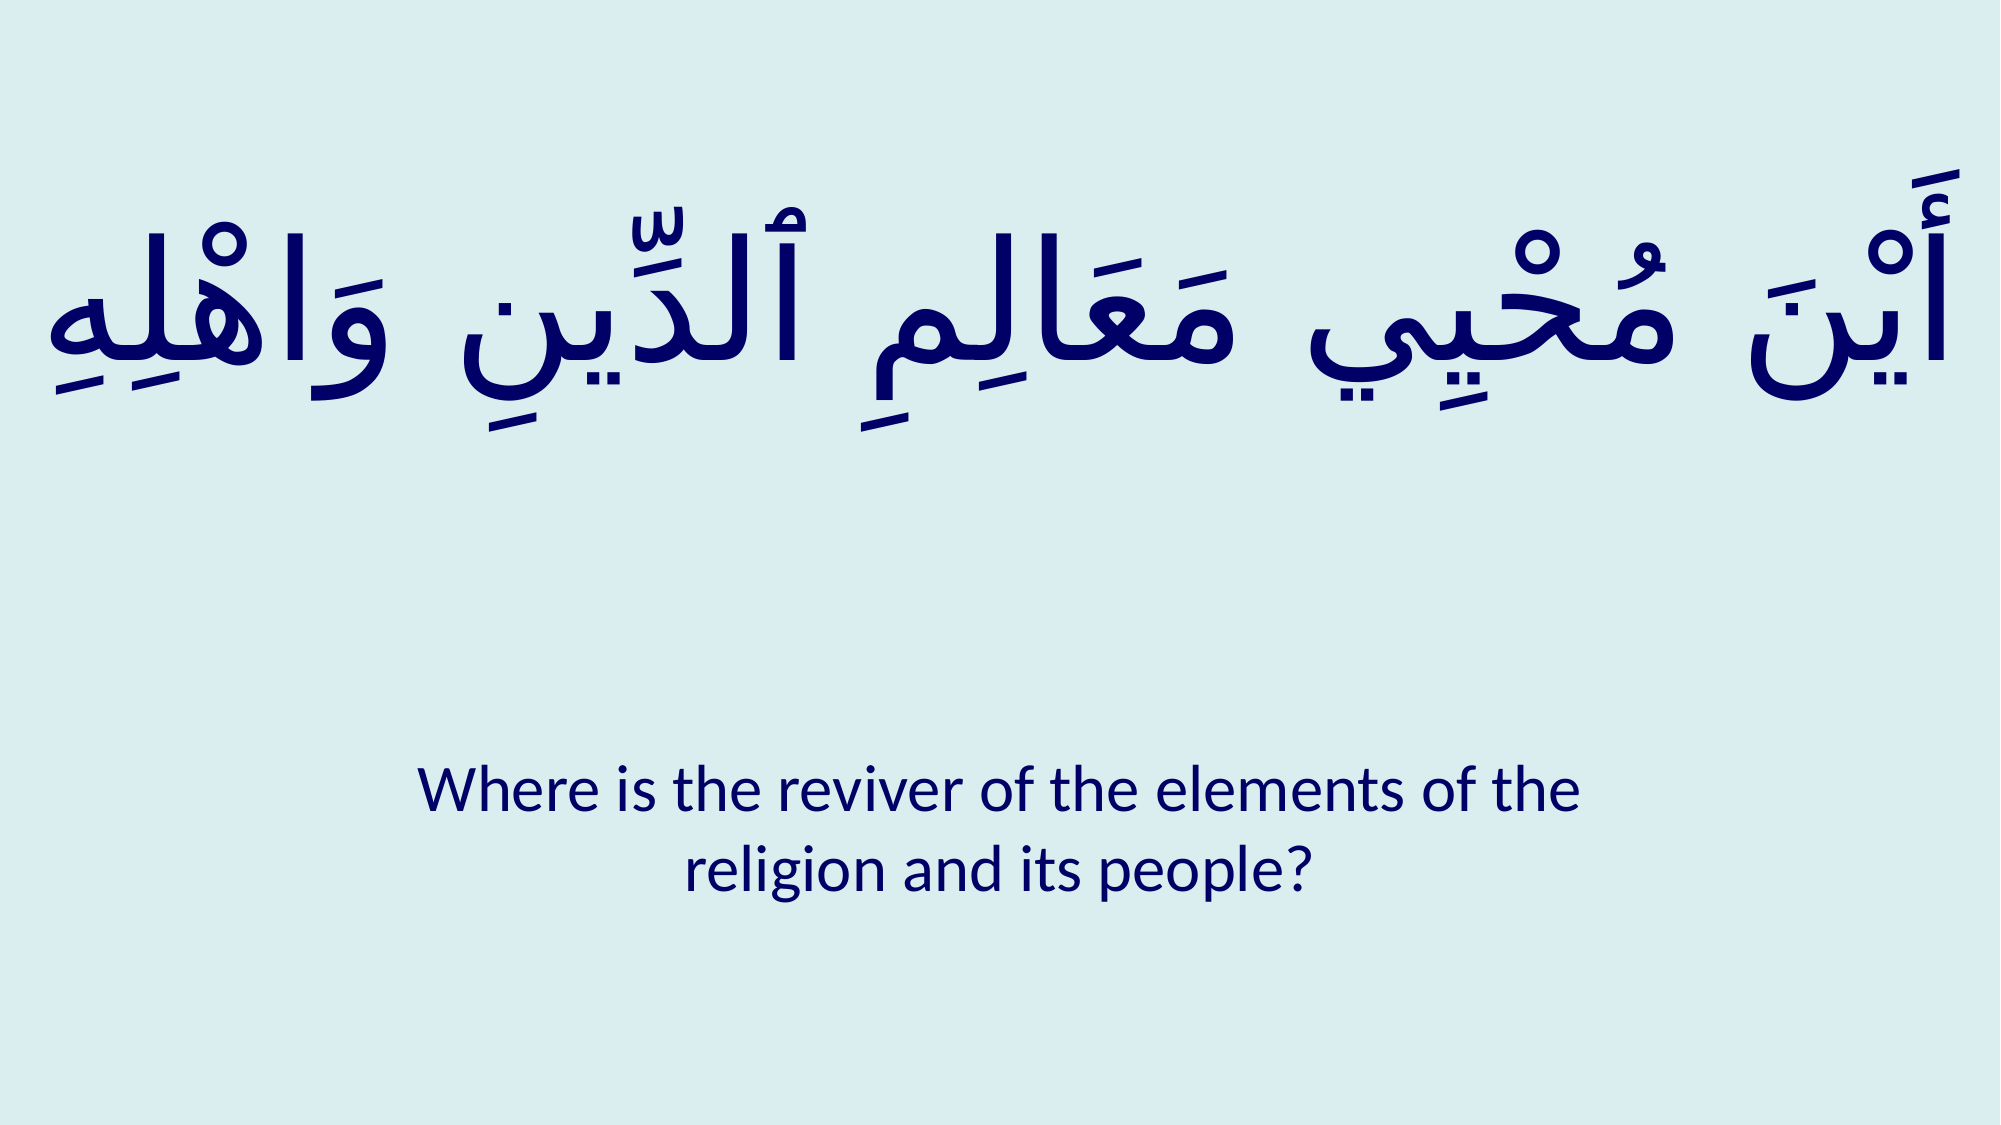

# أَيْنَ مُحْيِي مَعَالِمِ ٱلدِّينِ وَاهْلِهِ
Where is the reviver of the elements of the religion and its people?